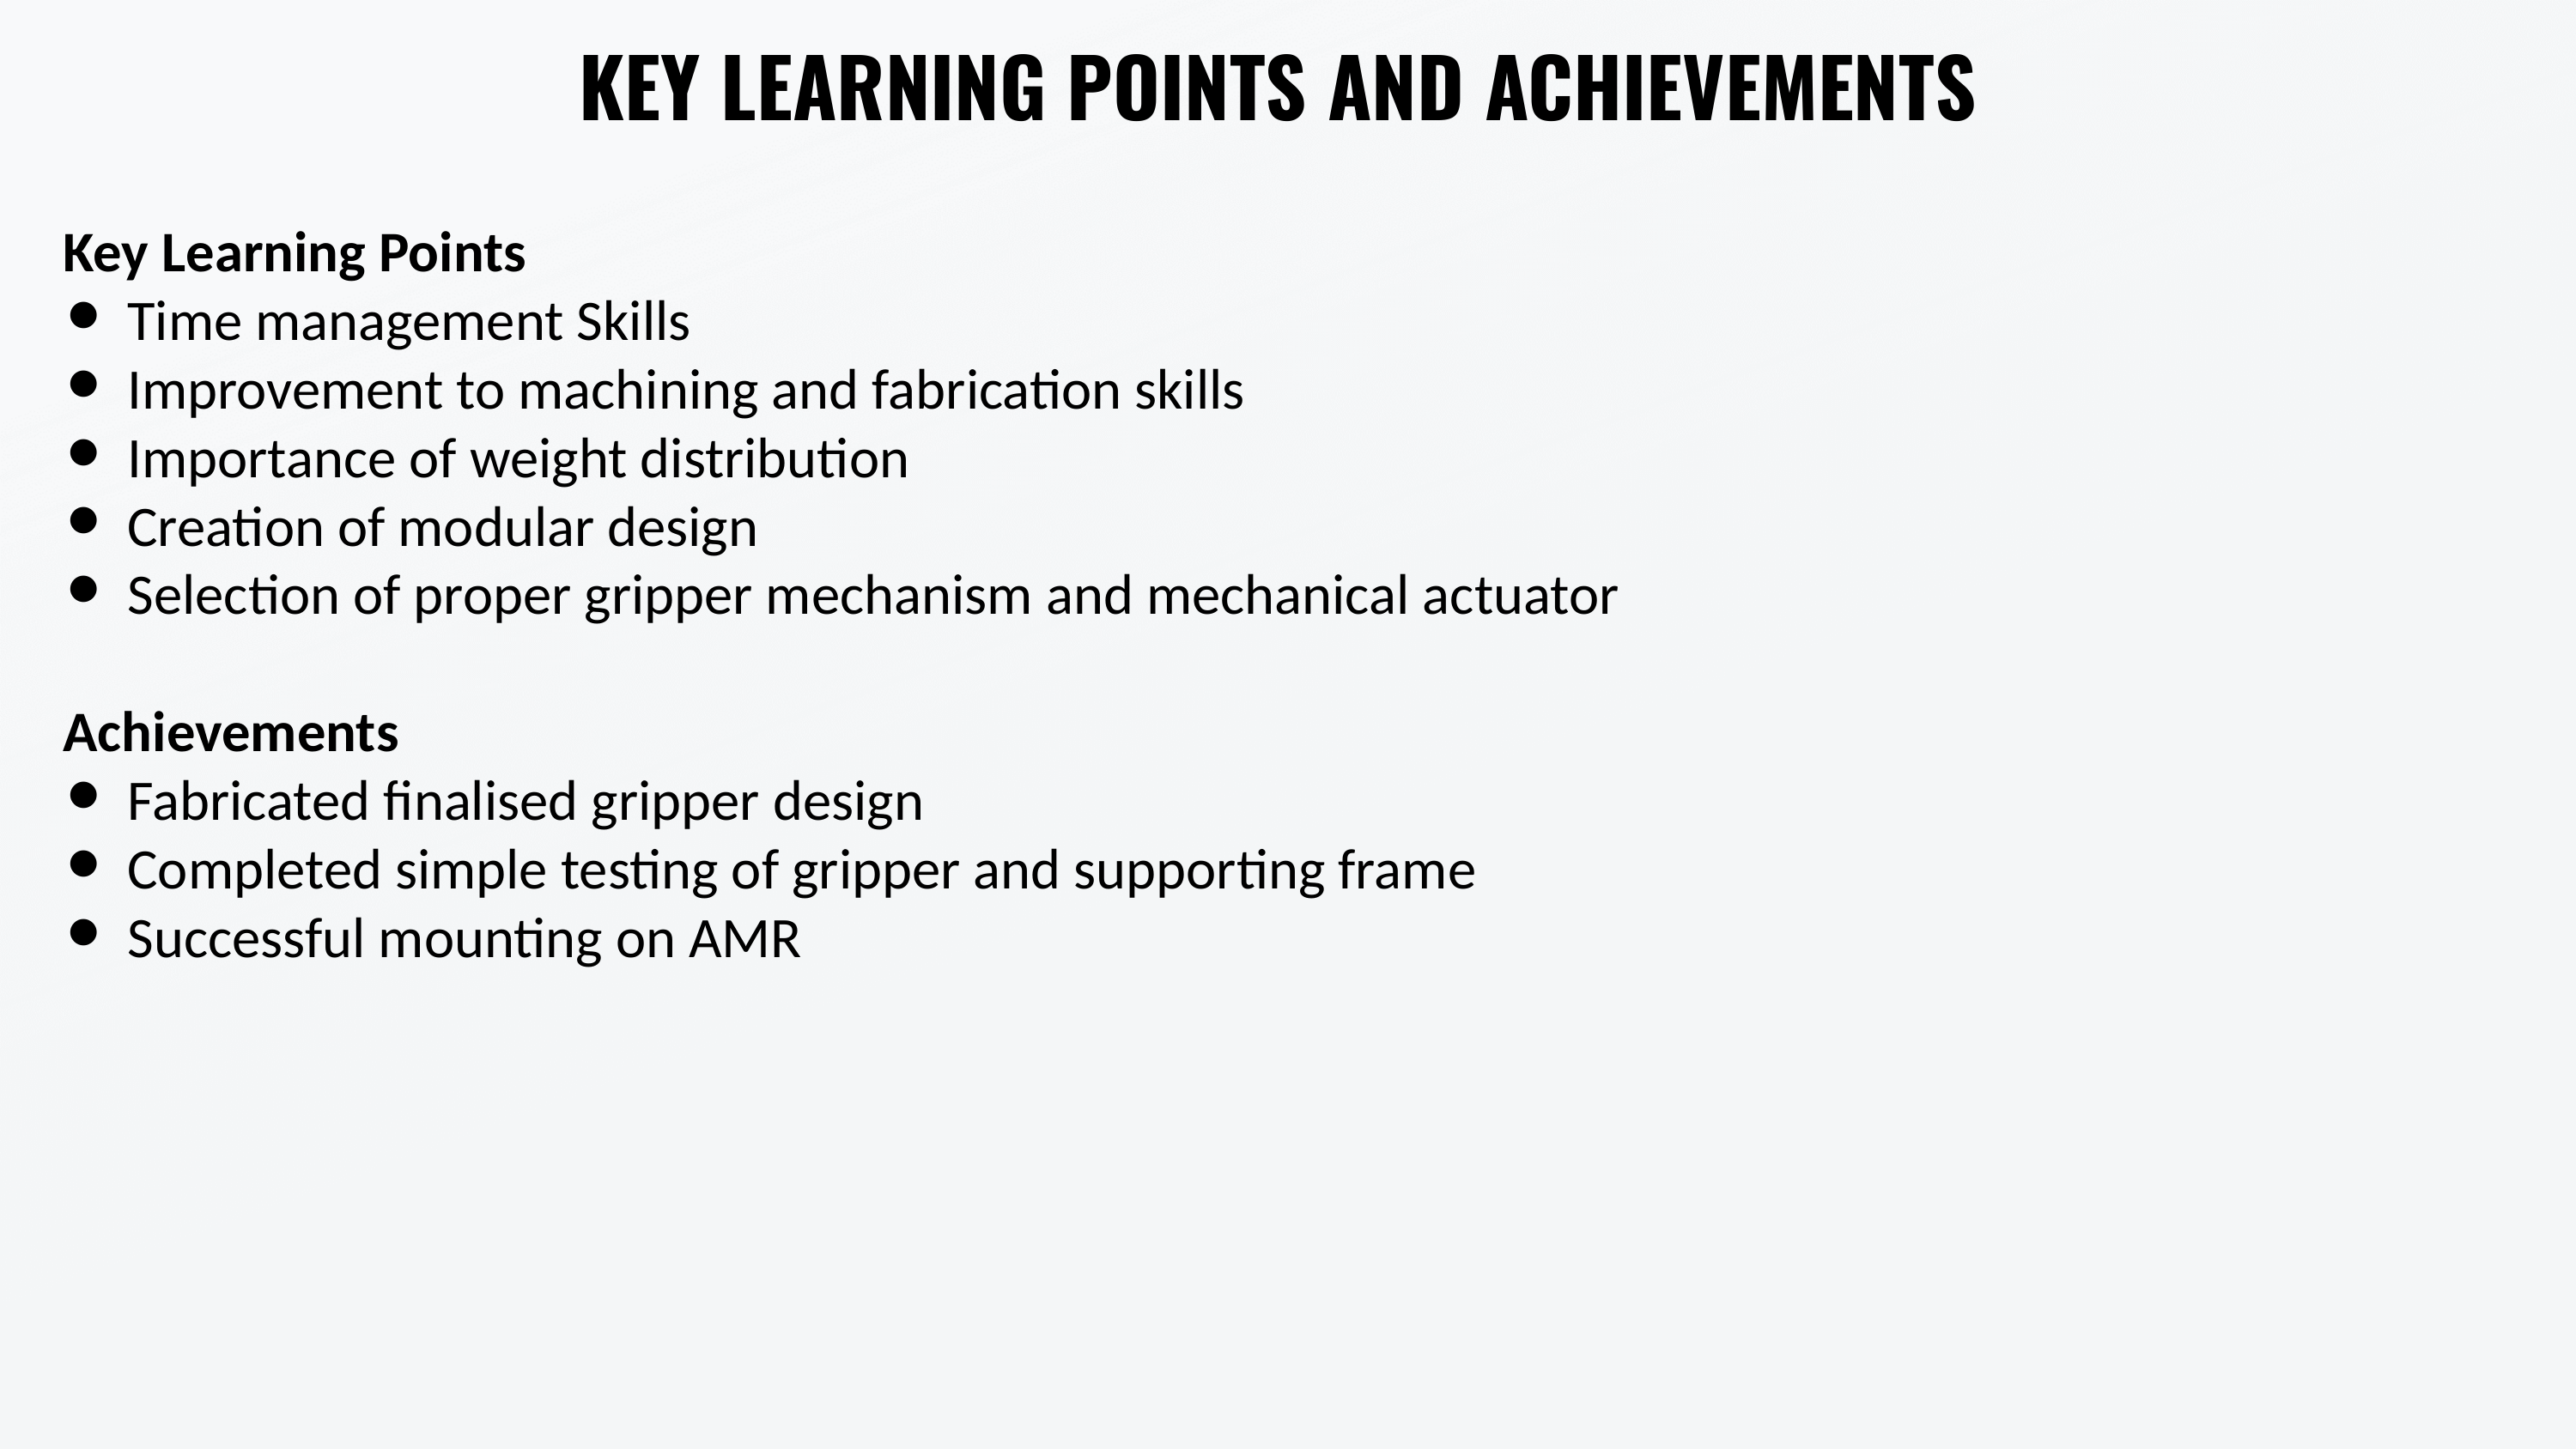

KEY LEARNING POINTS AND ACHIEVEMENTS
Key Learning Points
Time management Skills
Improvement to machining and fabrication skills
Importance of weight distribution
Creation of modular design
Selection of proper gripper mechanism and mechanical actuator

Achievements
Fabricated finalised gripper design
Completed simple testing of gripper and supporting frame
Successful mounting on AMR